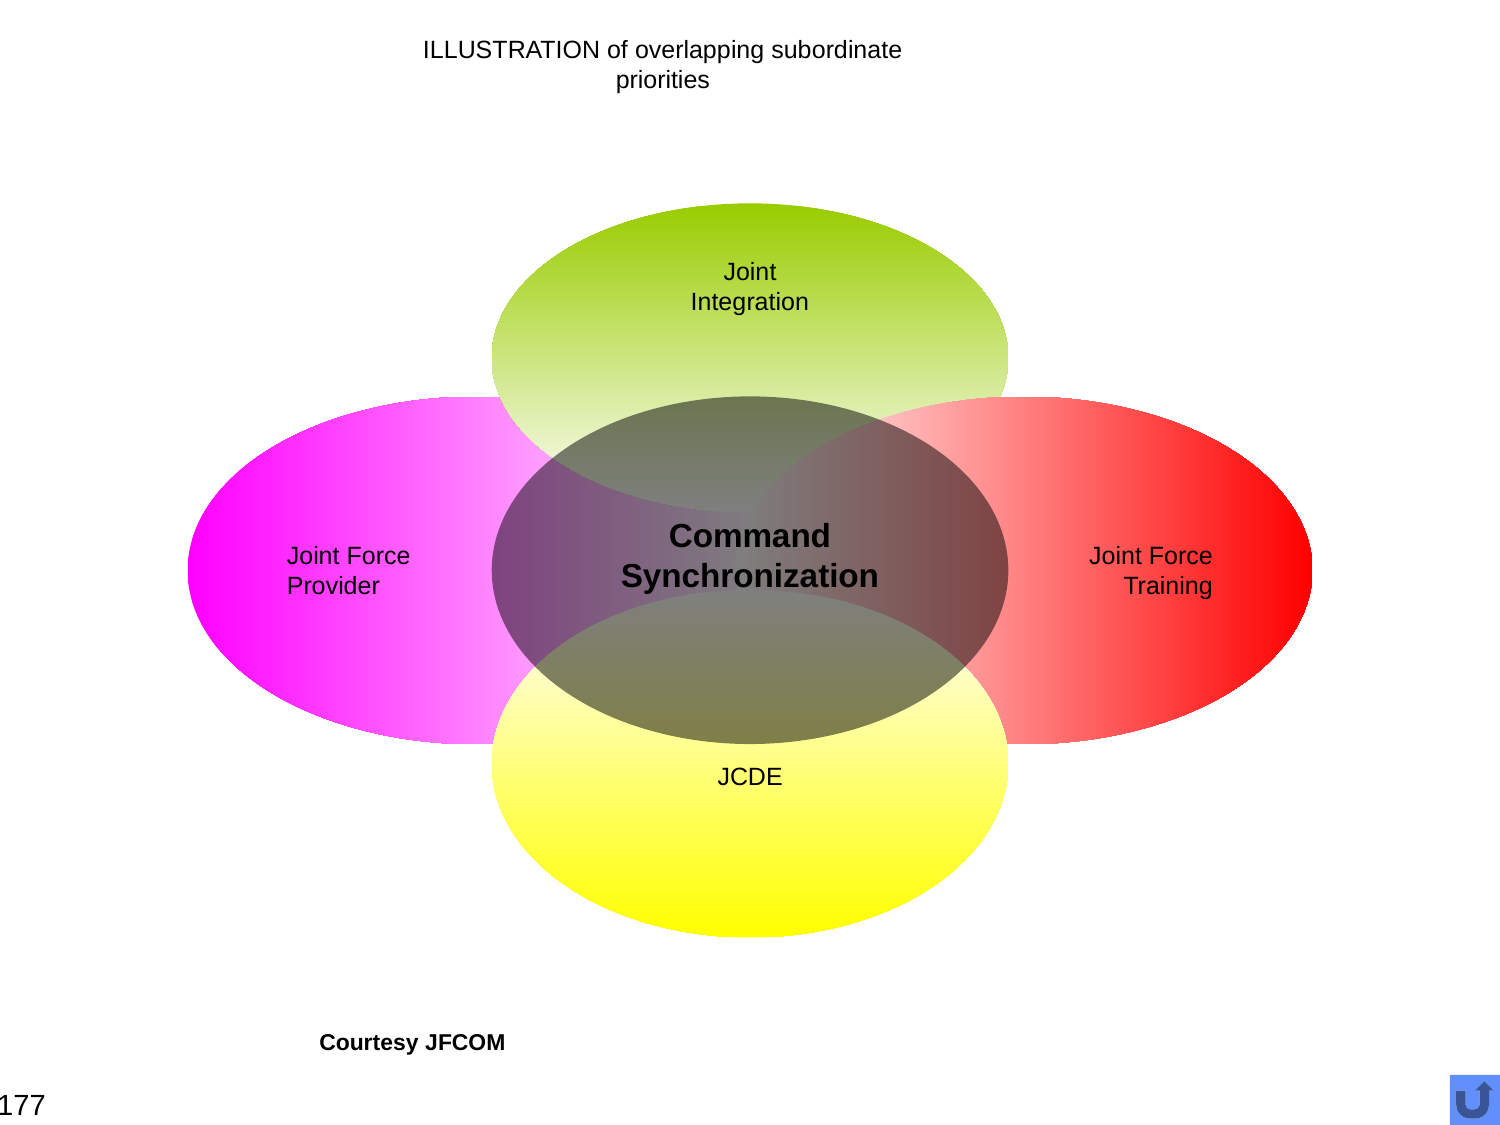

ILLUSTRATION of overlapping subordinate priorities
Joint
Integration

Command
Synchronization

Joint Force
Provider

Joint Force
Training

JCDE
Courtesy JFCOM
177